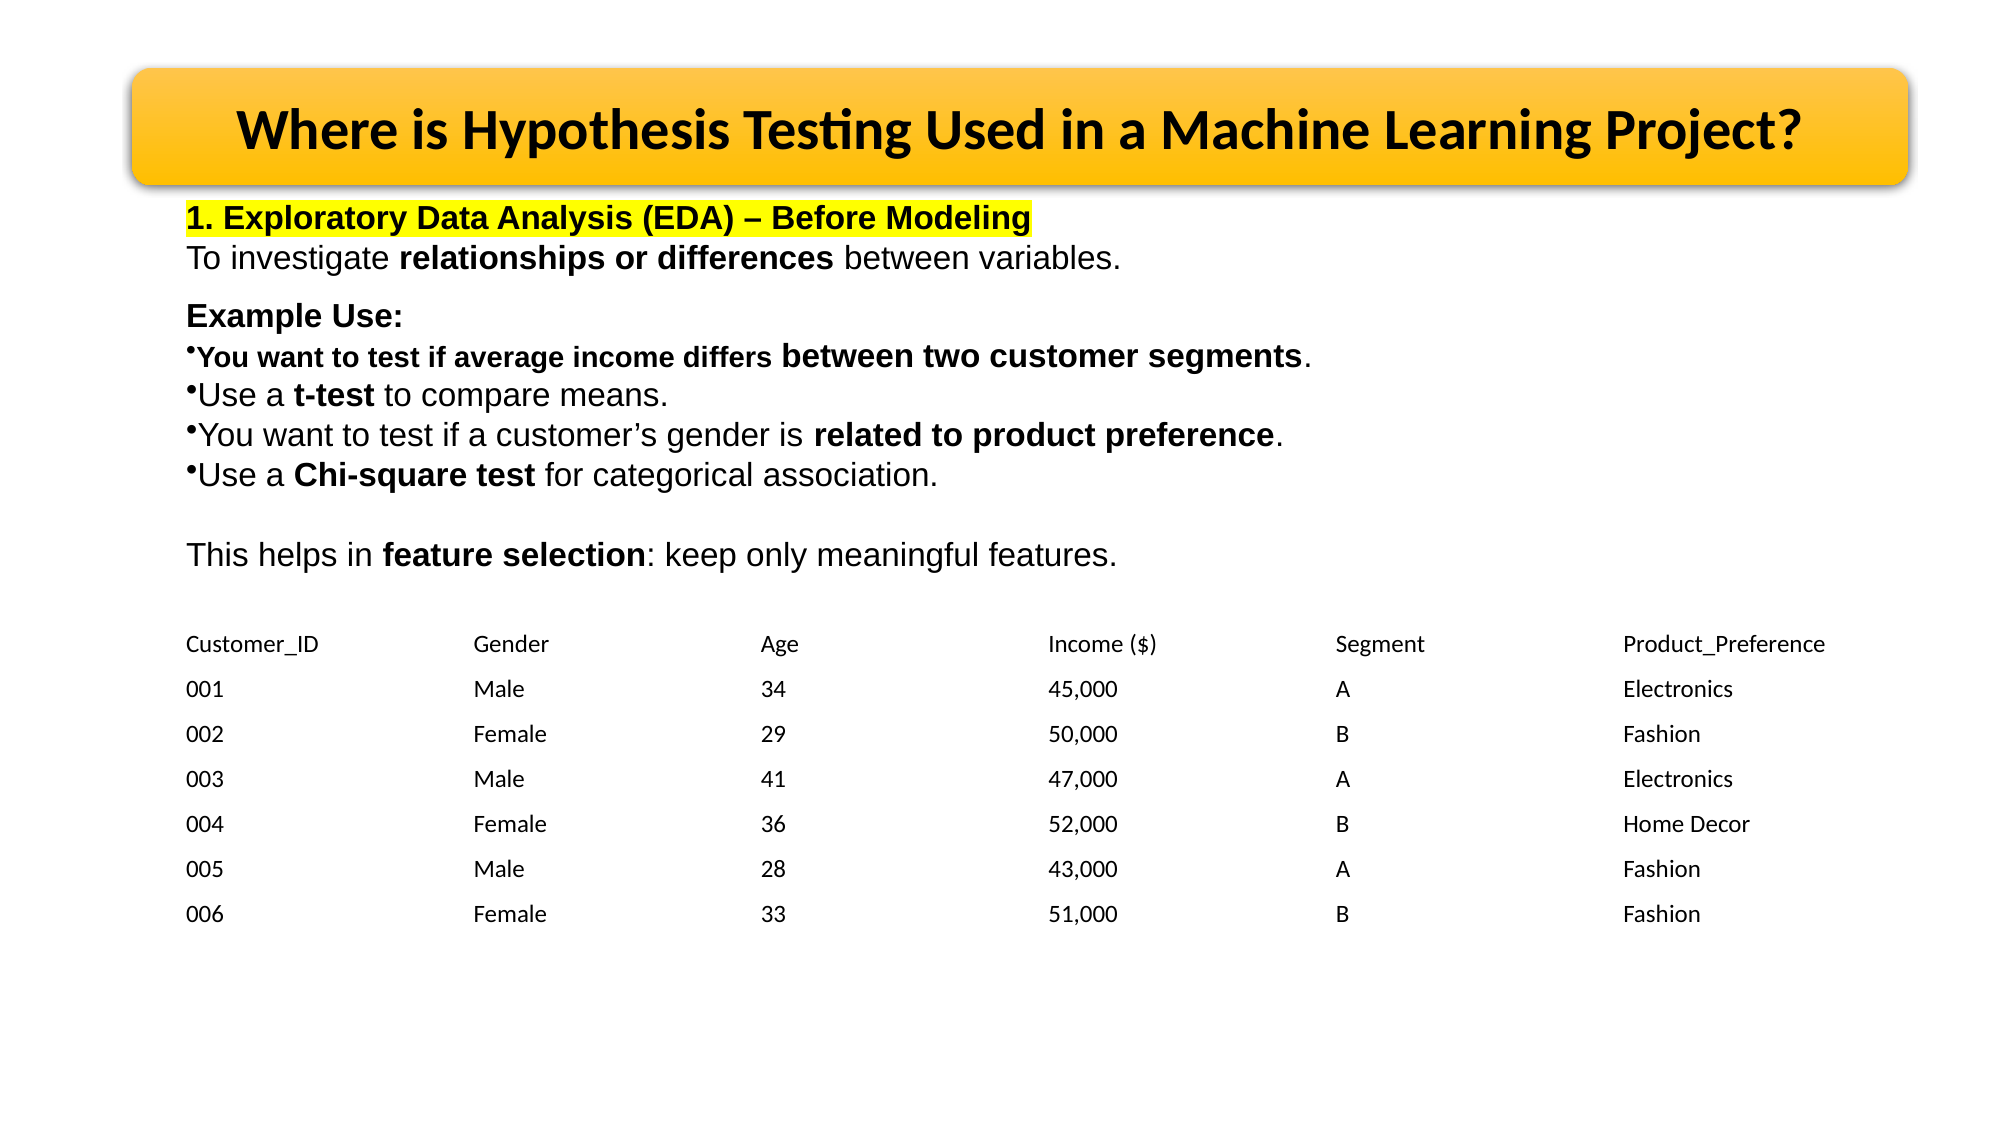

Where is Hypothesis Testing Used in a Machine Learning Project?
1. Exploratory Data Analysis (EDA) – Before Modeling
To investigate relationships or differences between variables.

Example Use:
You want to test if average income differs between two customer segments.
Use a t-test to compare means.
You want to test if a customer’s gender is related to product preference.
Use a Chi-square test for categorical association.

This helps in feature selection: keep only meaningful features.
| Customer\_ID | Gender | Age | Income ($) | Segment | Product\_Preference |
| --- | --- | --- | --- | --- | --- |
| 001 | Male | 34 | 45,000 | A | Electronics |
| 002 | Female | 29 | 50,000 | B | Fashion |
| 003 | Male | 41 | 47,000 | A | Electronics |
| 004 | Female | 36 | 52,000 | B | Home Decor |
| 005 | Male | 28 | 43,000 | A | Fashion |
| 006 | Female | 33 | 51,000 | B | Fashion |